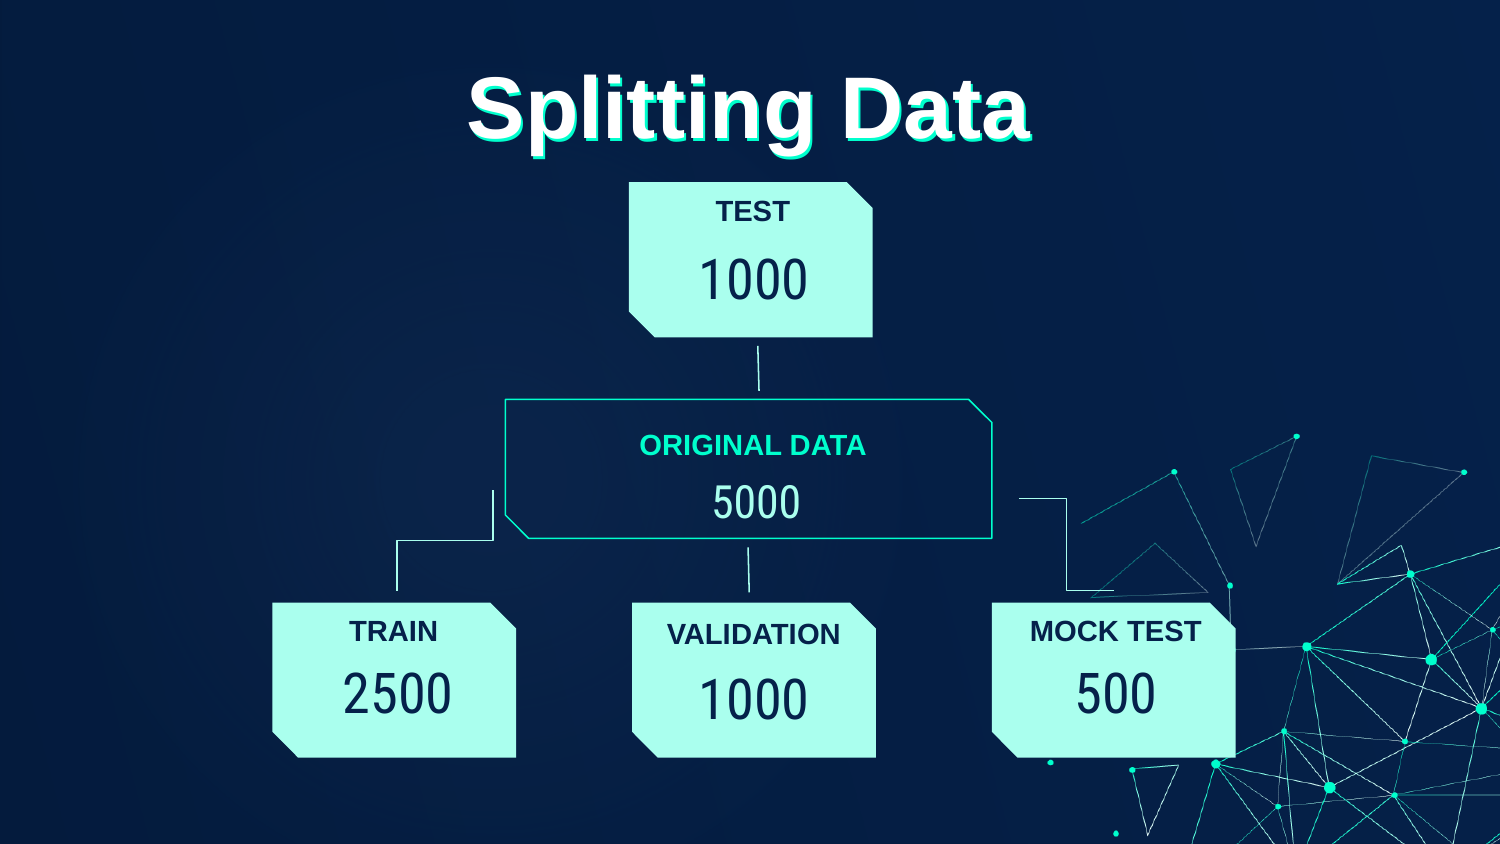

Splitting Data
# Splitting Data
TEST

1000

ORIGINAL DATA
5000
TRAIN
MOCK TEST
VALIDATION

2500
500
1000